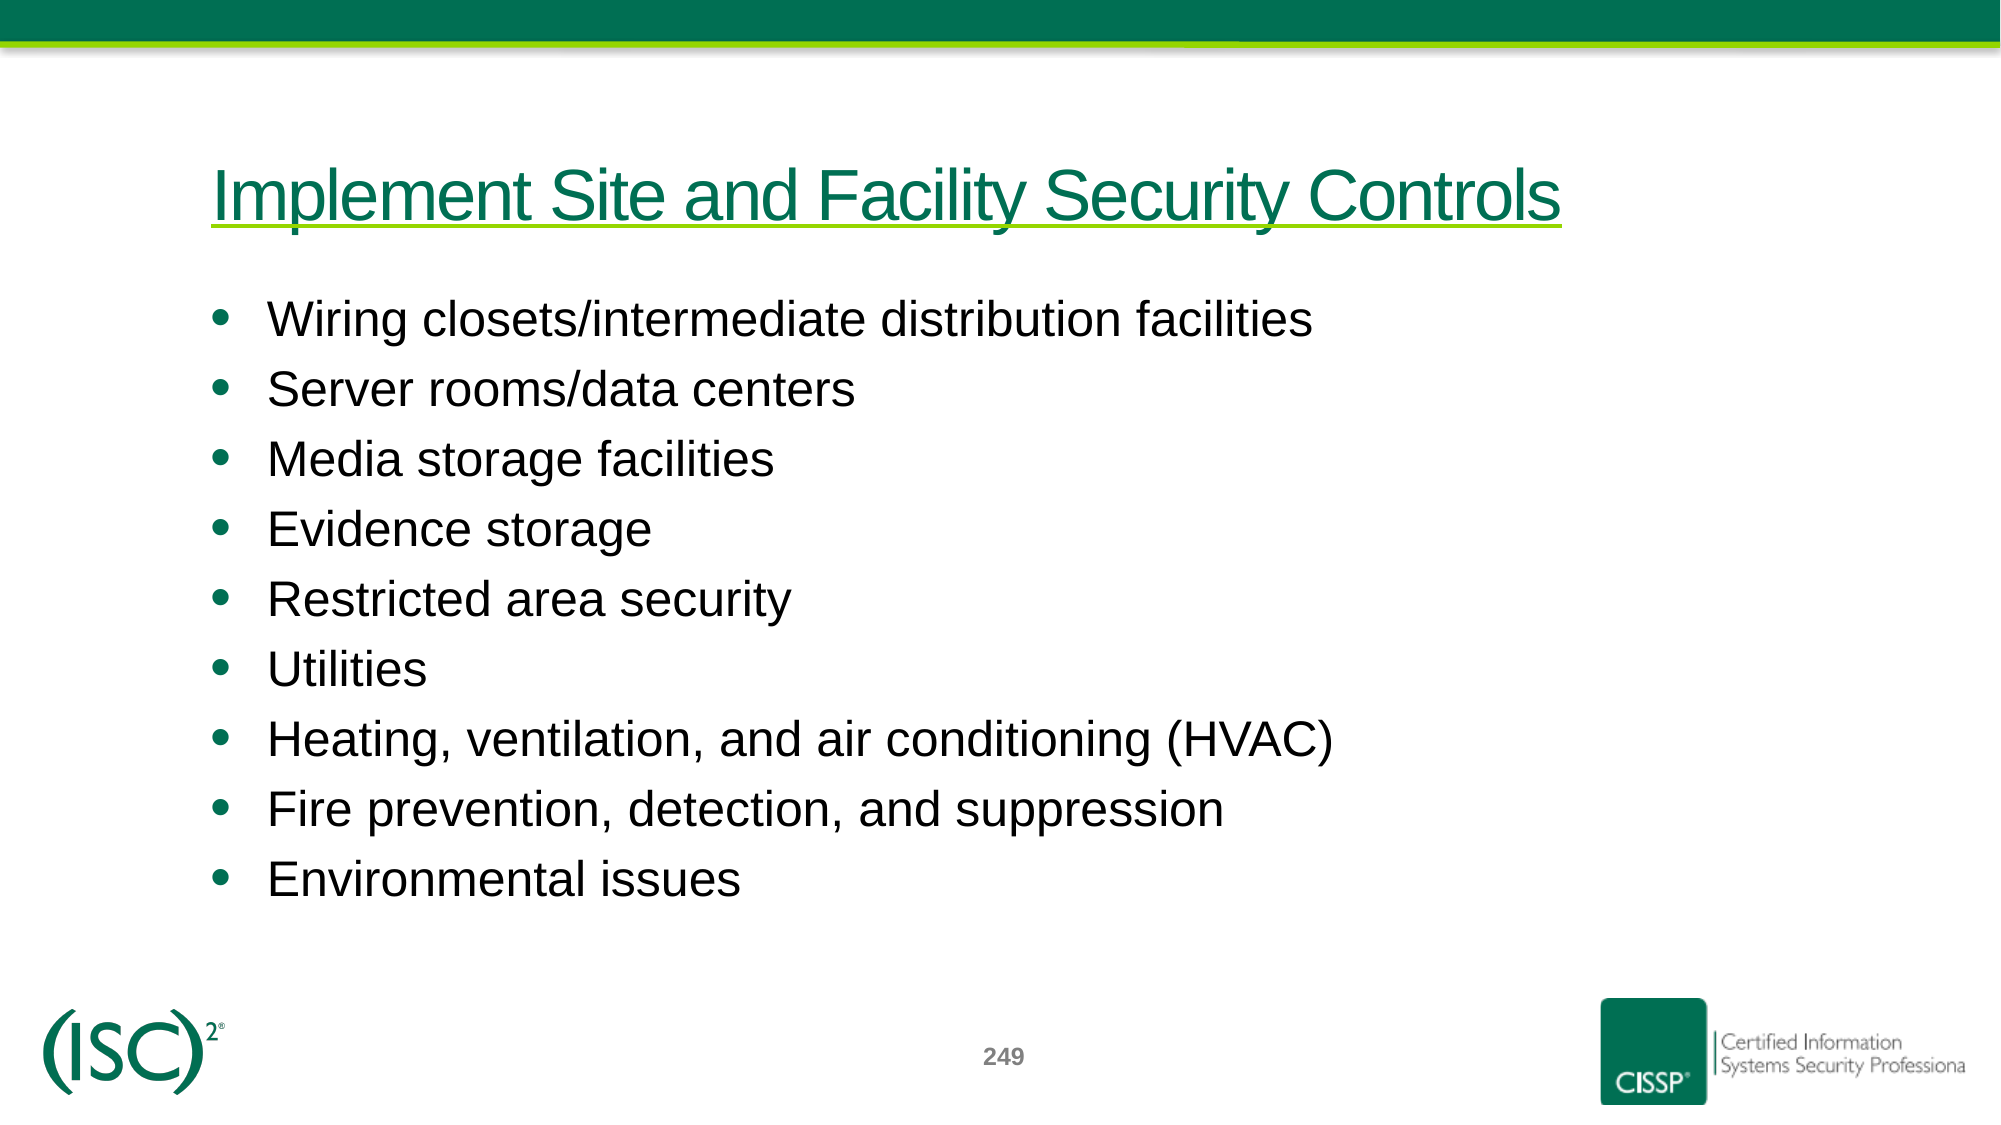

# Implement Site and Facility Security Controls
Wiring closets/intermediate distribution facilities
Server rooms/data centers
Media storage facilities
Evidence storage
Restricted area security
Utilities
Heating, ventilation, and air conditioning (HVAC)
Fire prevention, detection, and suppression
Environmental issues